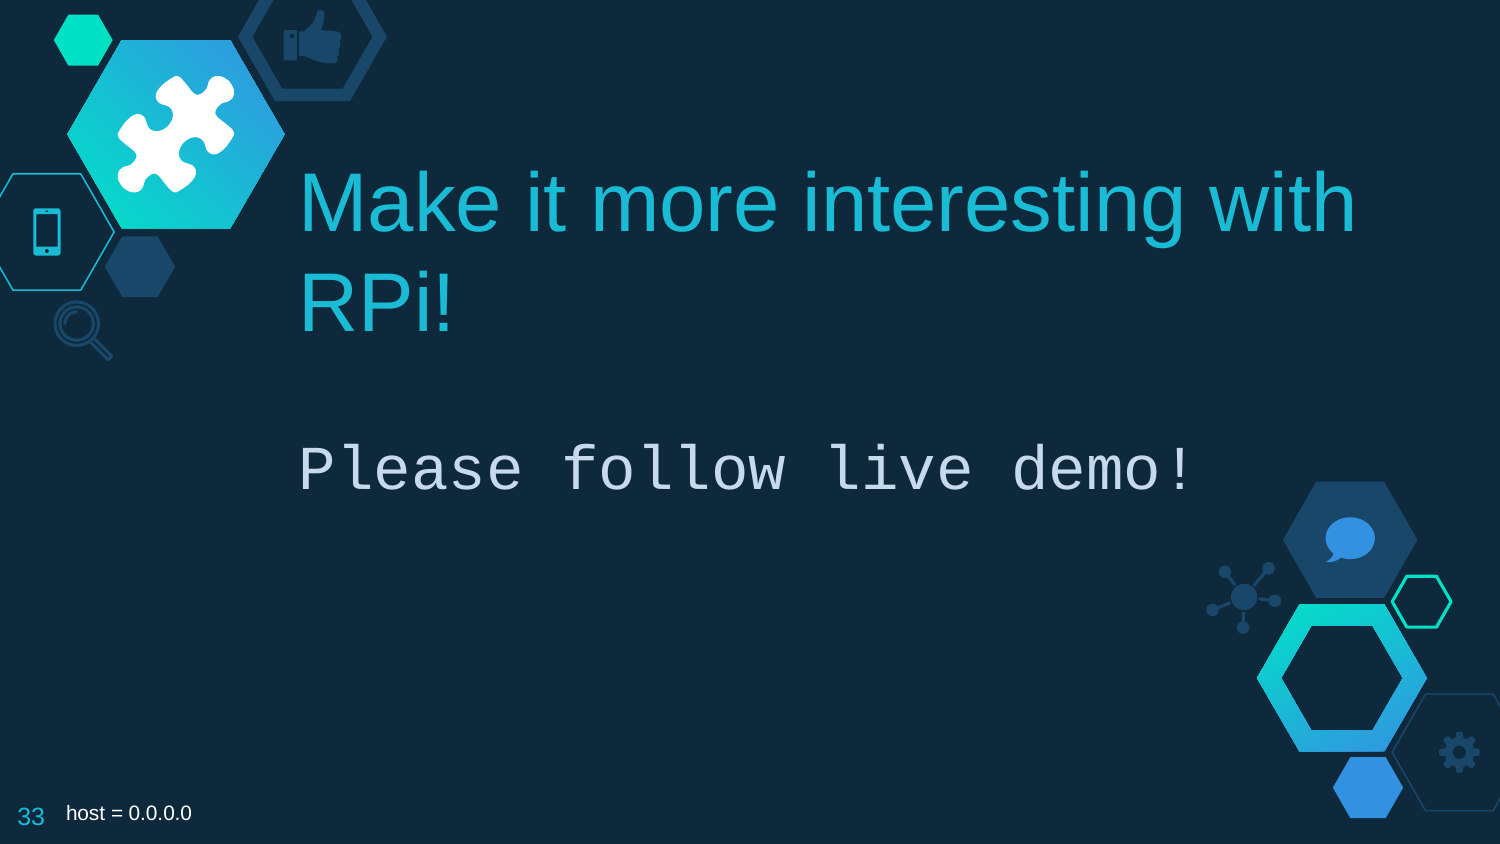

# Make it more interesting with RPi!
Please follow live demo!
33
host = 0.0.0.0